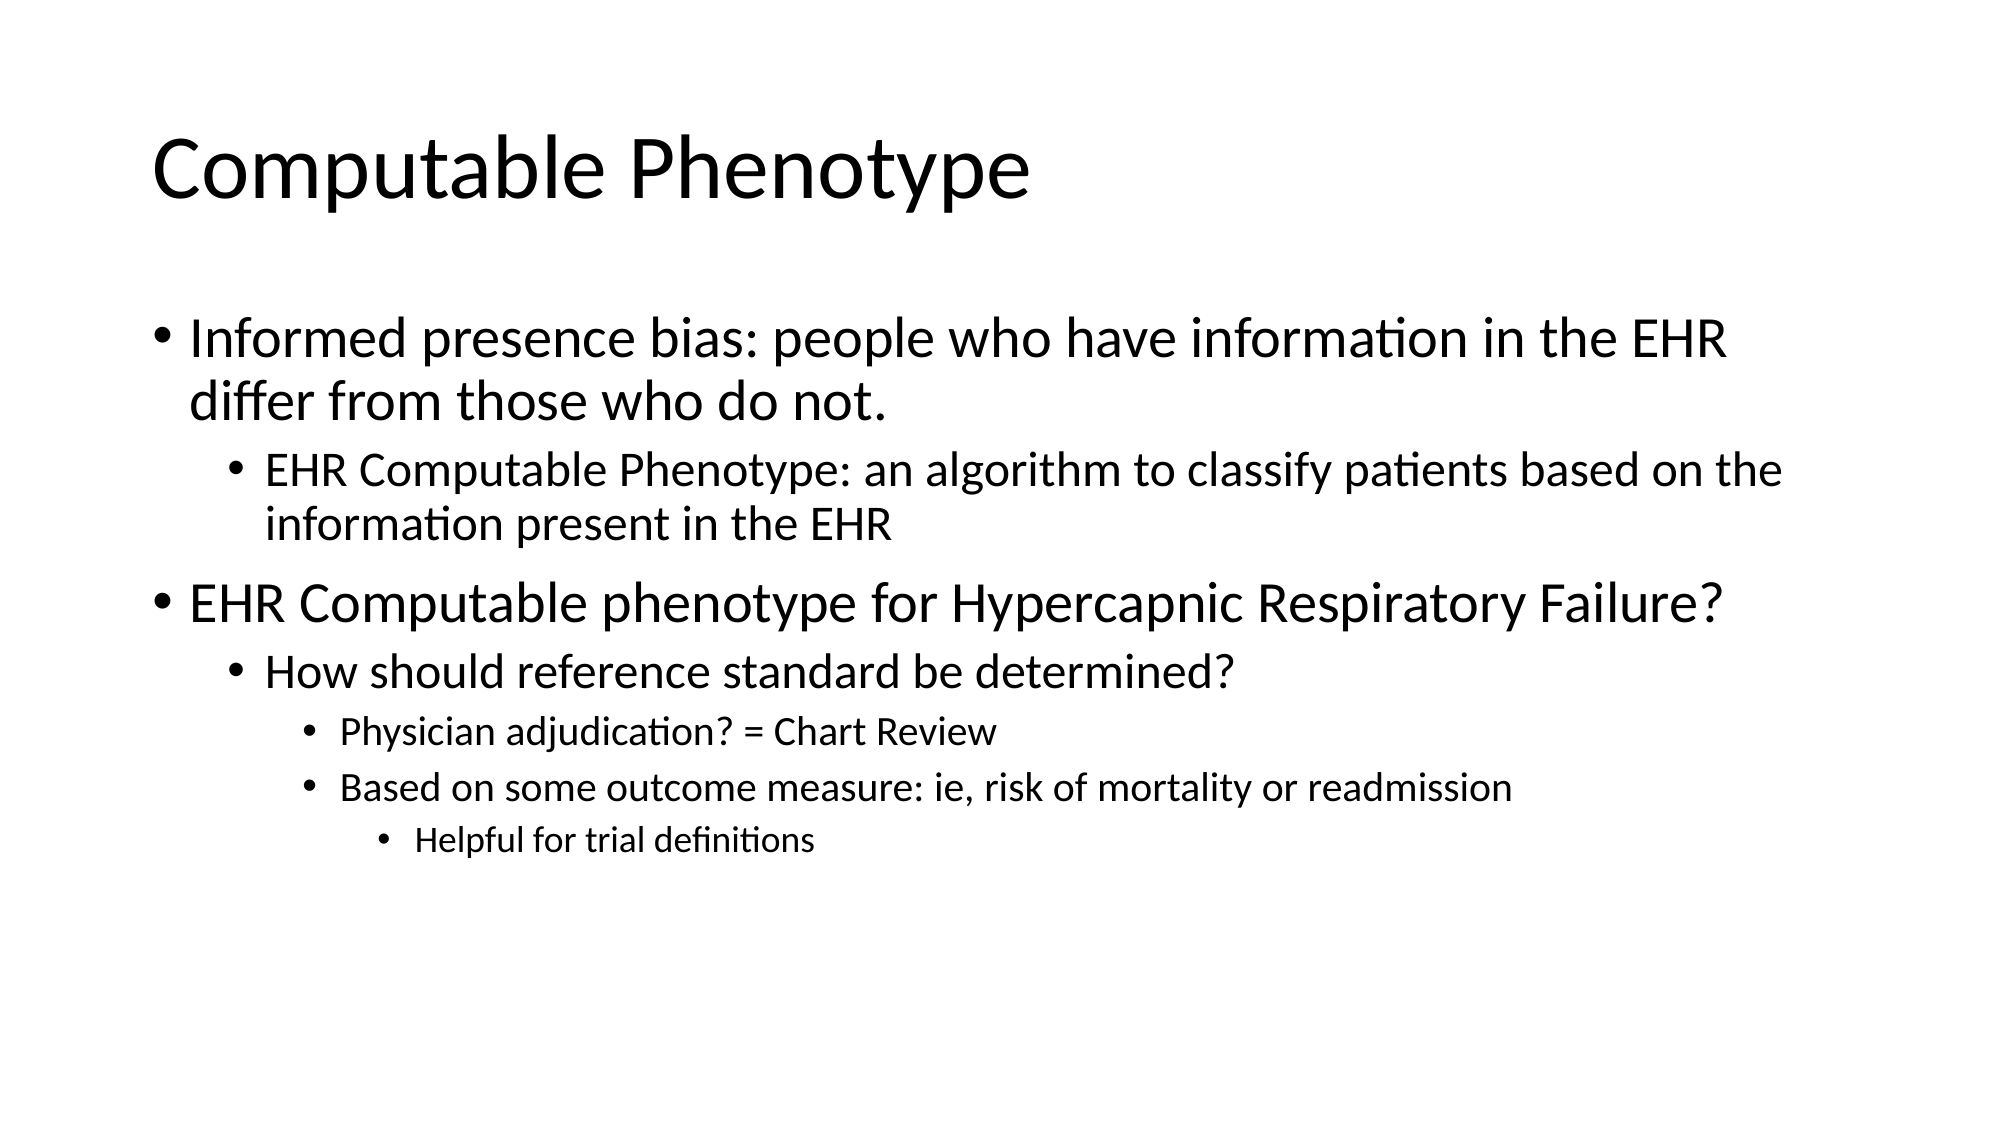

# Computable Phenotype
Informed presence bias: people who have information in the EHR differ from those who do not.
EHR Computable Phenotype: an algorithm to classify patients based on the information present in the EHR
EHR Computable phenotype for Hypercapnic Respiratory Failure?
How should reference standard be determined?
Physician adjudication? = Chart Review
Based on some outcome measure: ie, risk of mortality or readmission
Helpful for trial definitions